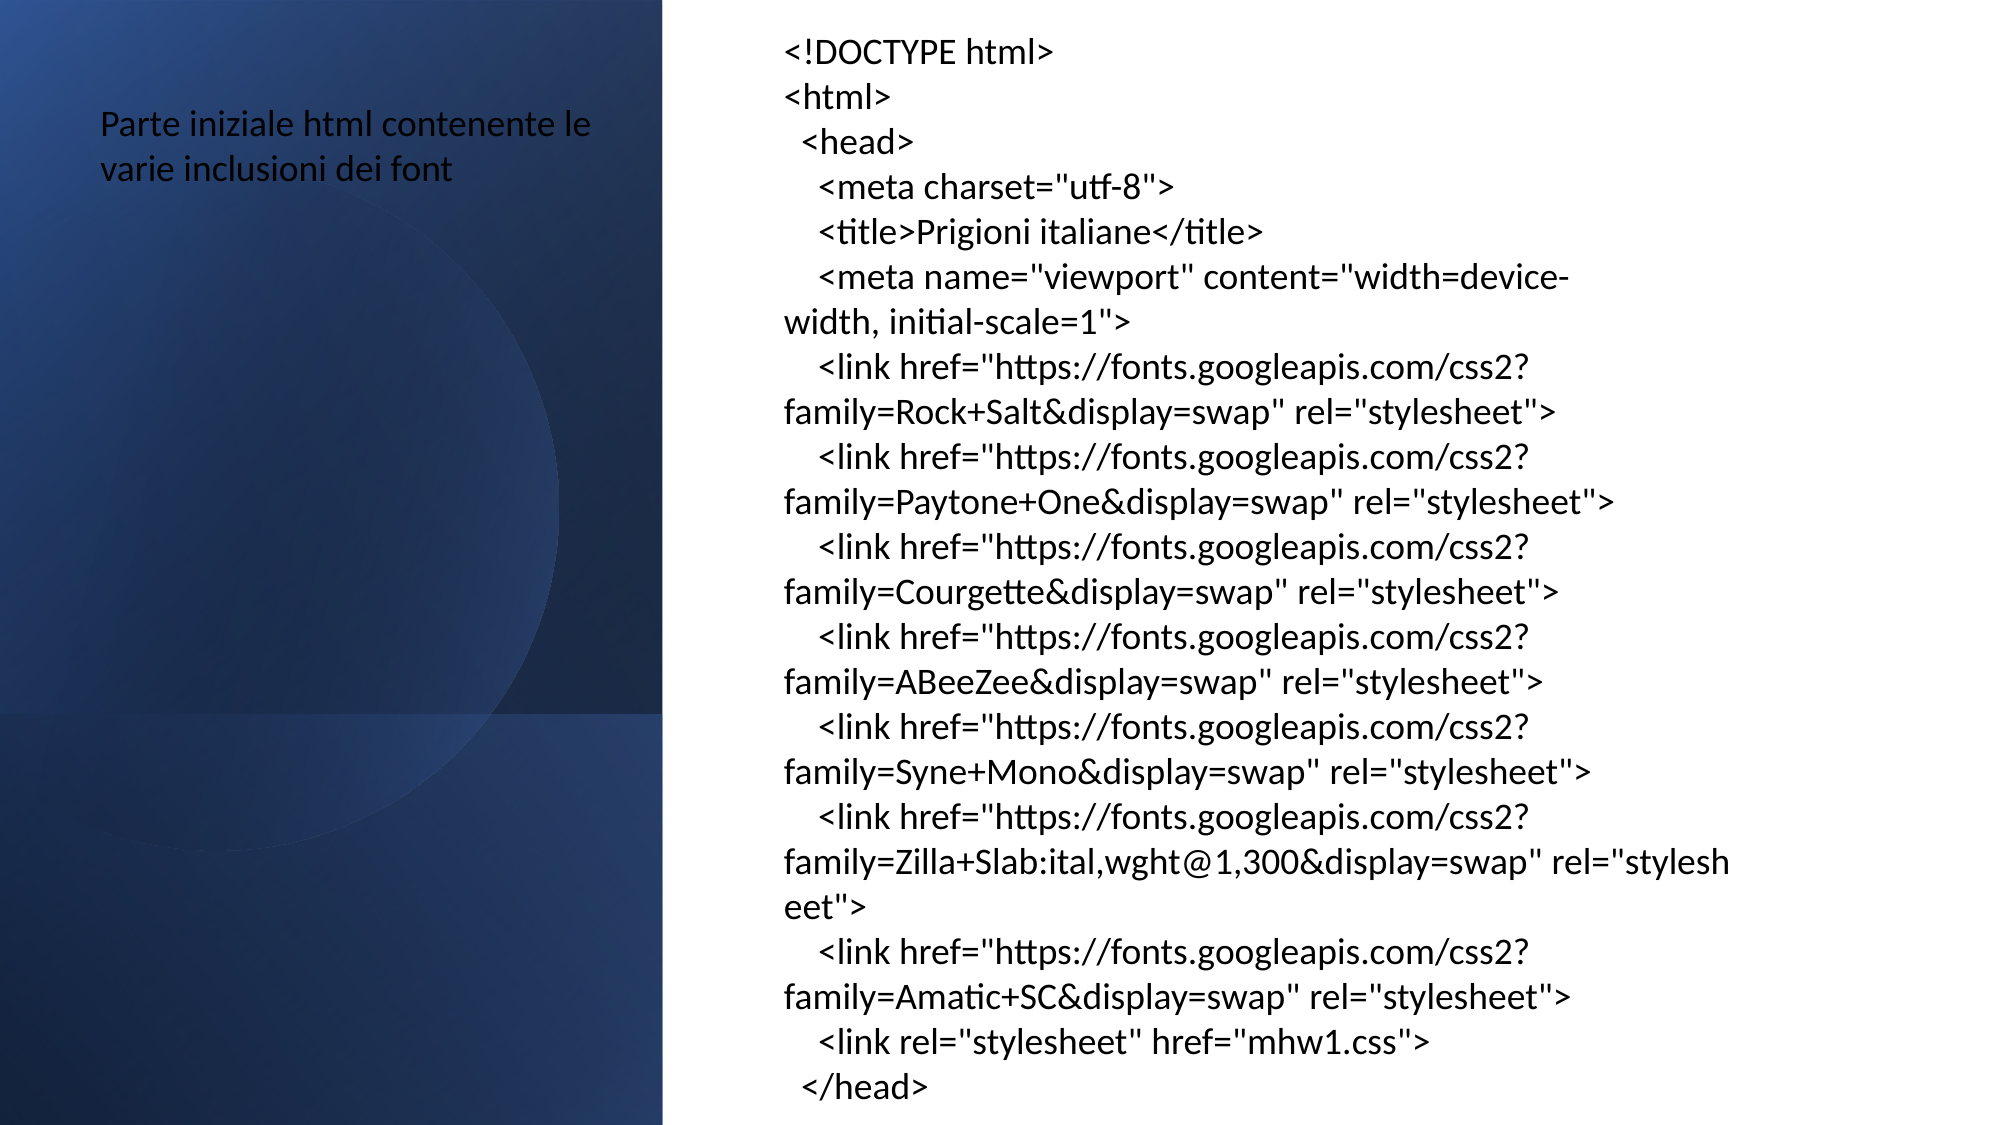

<!DOCTYPE html>
<html>
  <head>
    <meta charset="utf-8">
    <title>Prigioni italiane</title>
    <meta name="viewport" content="width=device-width, initial-scale=1">
    <link href="https://fonts.googleapis.com/css2?family=Rock+Salt&display=swap" rel="stylesheet">
    <link href="https://fonts.googleapis.com/css2?family=Paytone+One&display=swap" rel="stylesheet">
    <link href="https://fonts.googleapis.com/css2?family=Courgette&display=swap" rel="stylesheet">
    <link href="https://fonts.googleapis.com/css2?family=ABeeZee&display=swap" rel="stylesheet">
    <link href="https://fonts.googleapis.com/css2?family=Syne+Mono&display=swap" rel="stylesheet">
    <link href="https://fonts.googleapis.com/css2?family=Zilla+Slab:ital,wght@1,300&display=swap" rel="stylesheet">
    <link href="https://fonts.googleapis.com/css2?family=Amatic+SC&display=swap" rel="stylesheet">
    <link rel="stylesheet" href="mhw1.css">
  </head>

Parte iniziale html contenente le varie inclusioni dei font